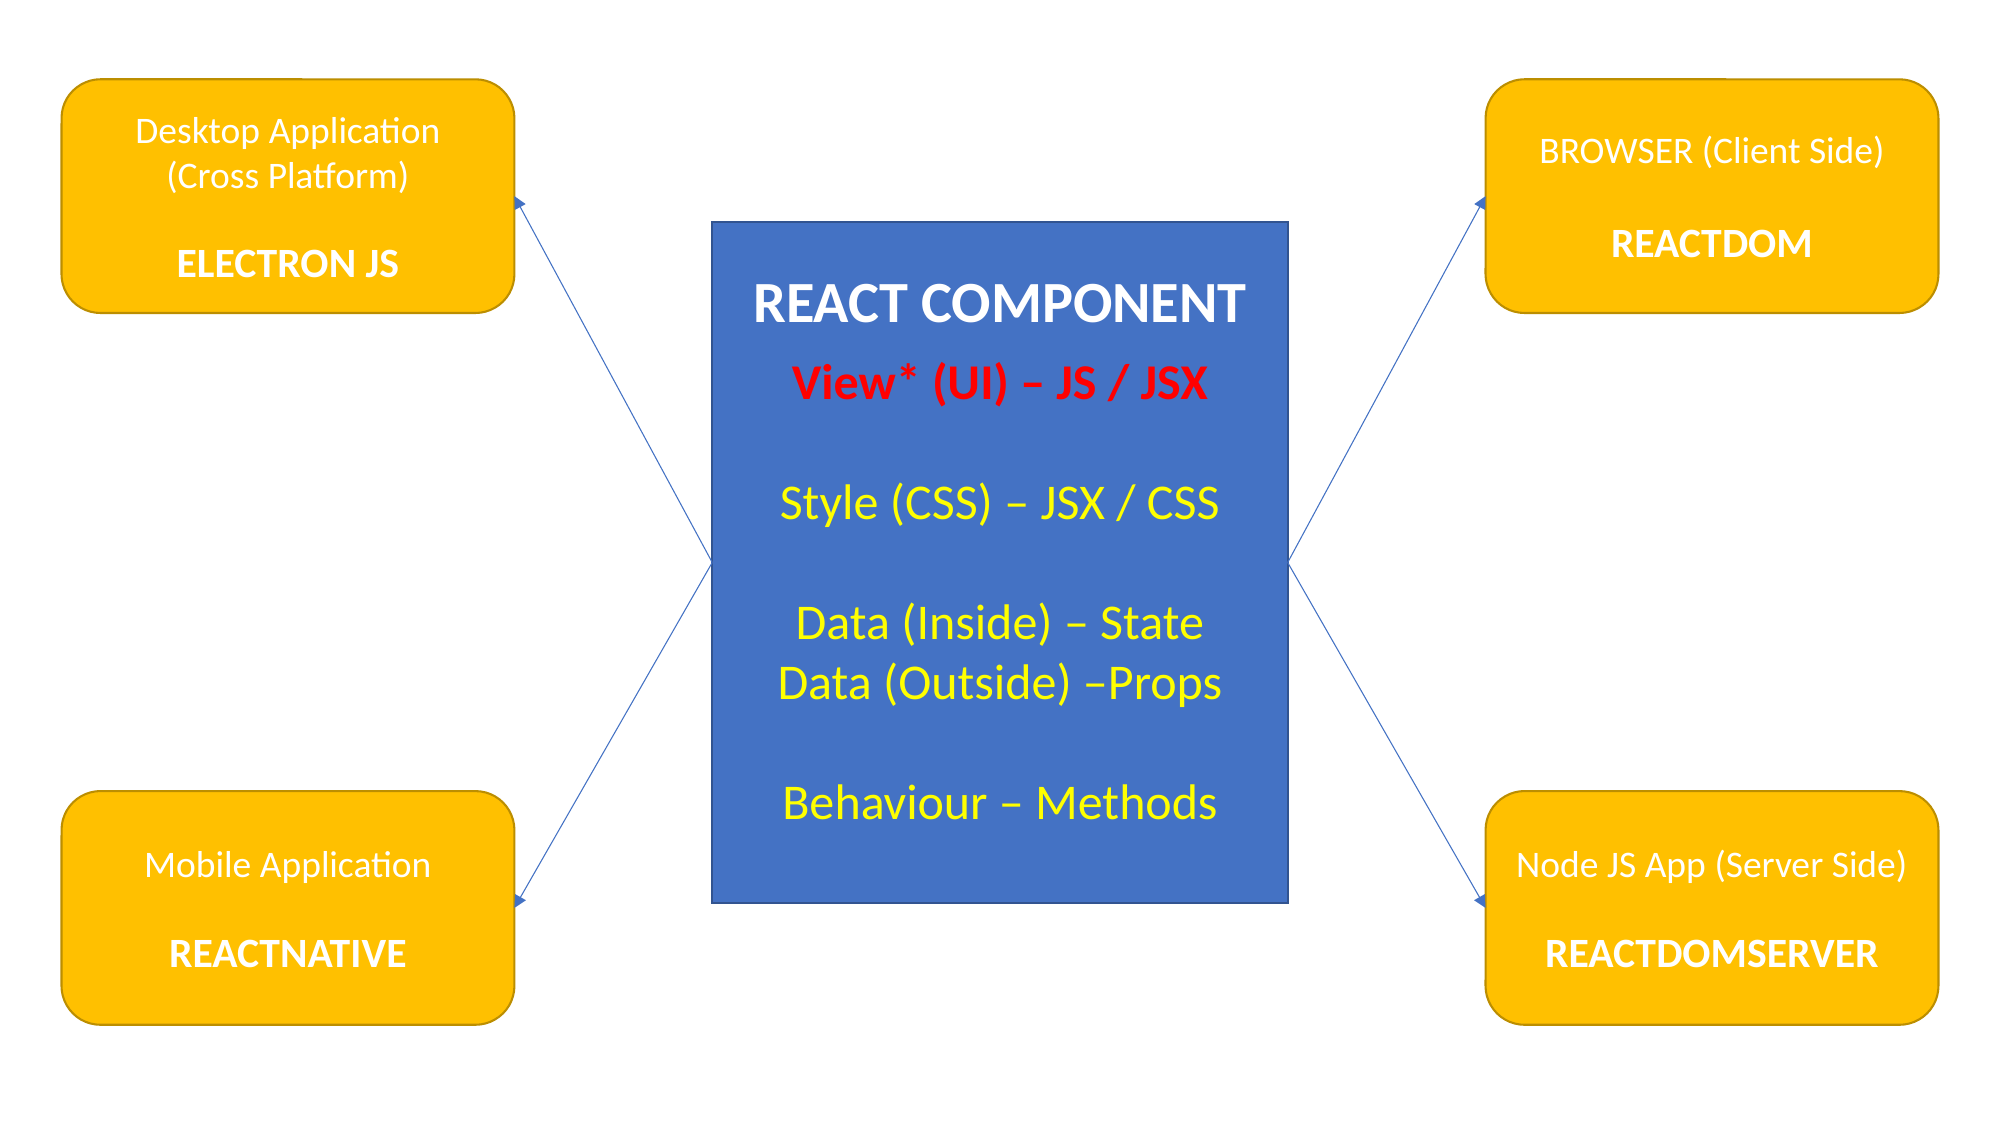

Desktop Application
(Cross Platform)

ELECTRON JS
BROWSER (Client Side)

REACTDOM
REACT COMPONENT

View* (UI) – JS / JSX

Style (CSS) – JSX / CSS

Data (Inside) – State
Data (Outside) –Props

Behaviour – Methods

Mobile Application

REACTNATIVE
Node JS App (Server Side)

REACTDOMSERVER